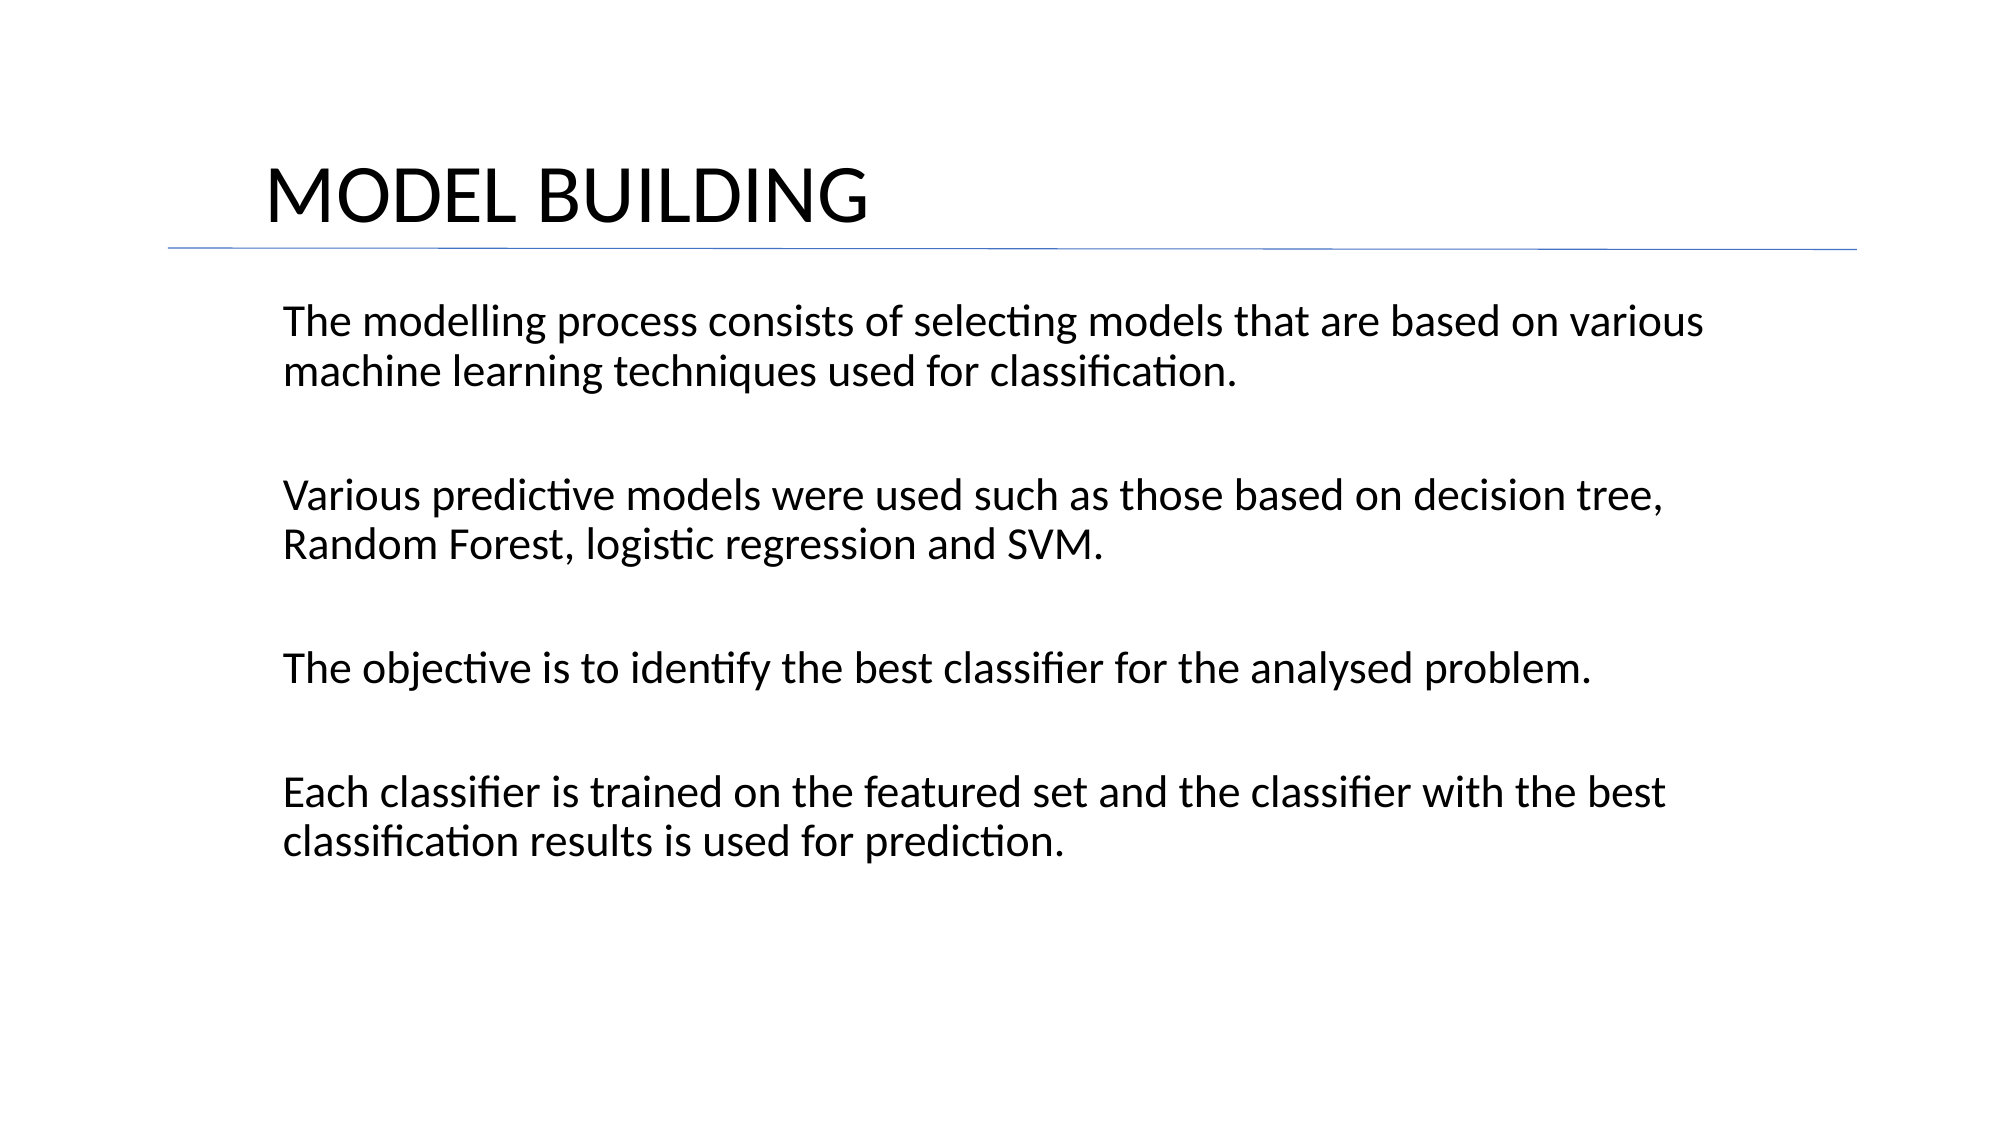

# MODEL BUILDING
The modelling process consists of selecting models that are based on various machine learning techniques used for classification.

Various predictive models were used such as those based on decision tree, Random Forest, logistic regression and SVM.

The objective is to identify the best classifier for the analysed problem.

Each classifier is trained on the featured set and the classifier with the best classification results is used for prediction.